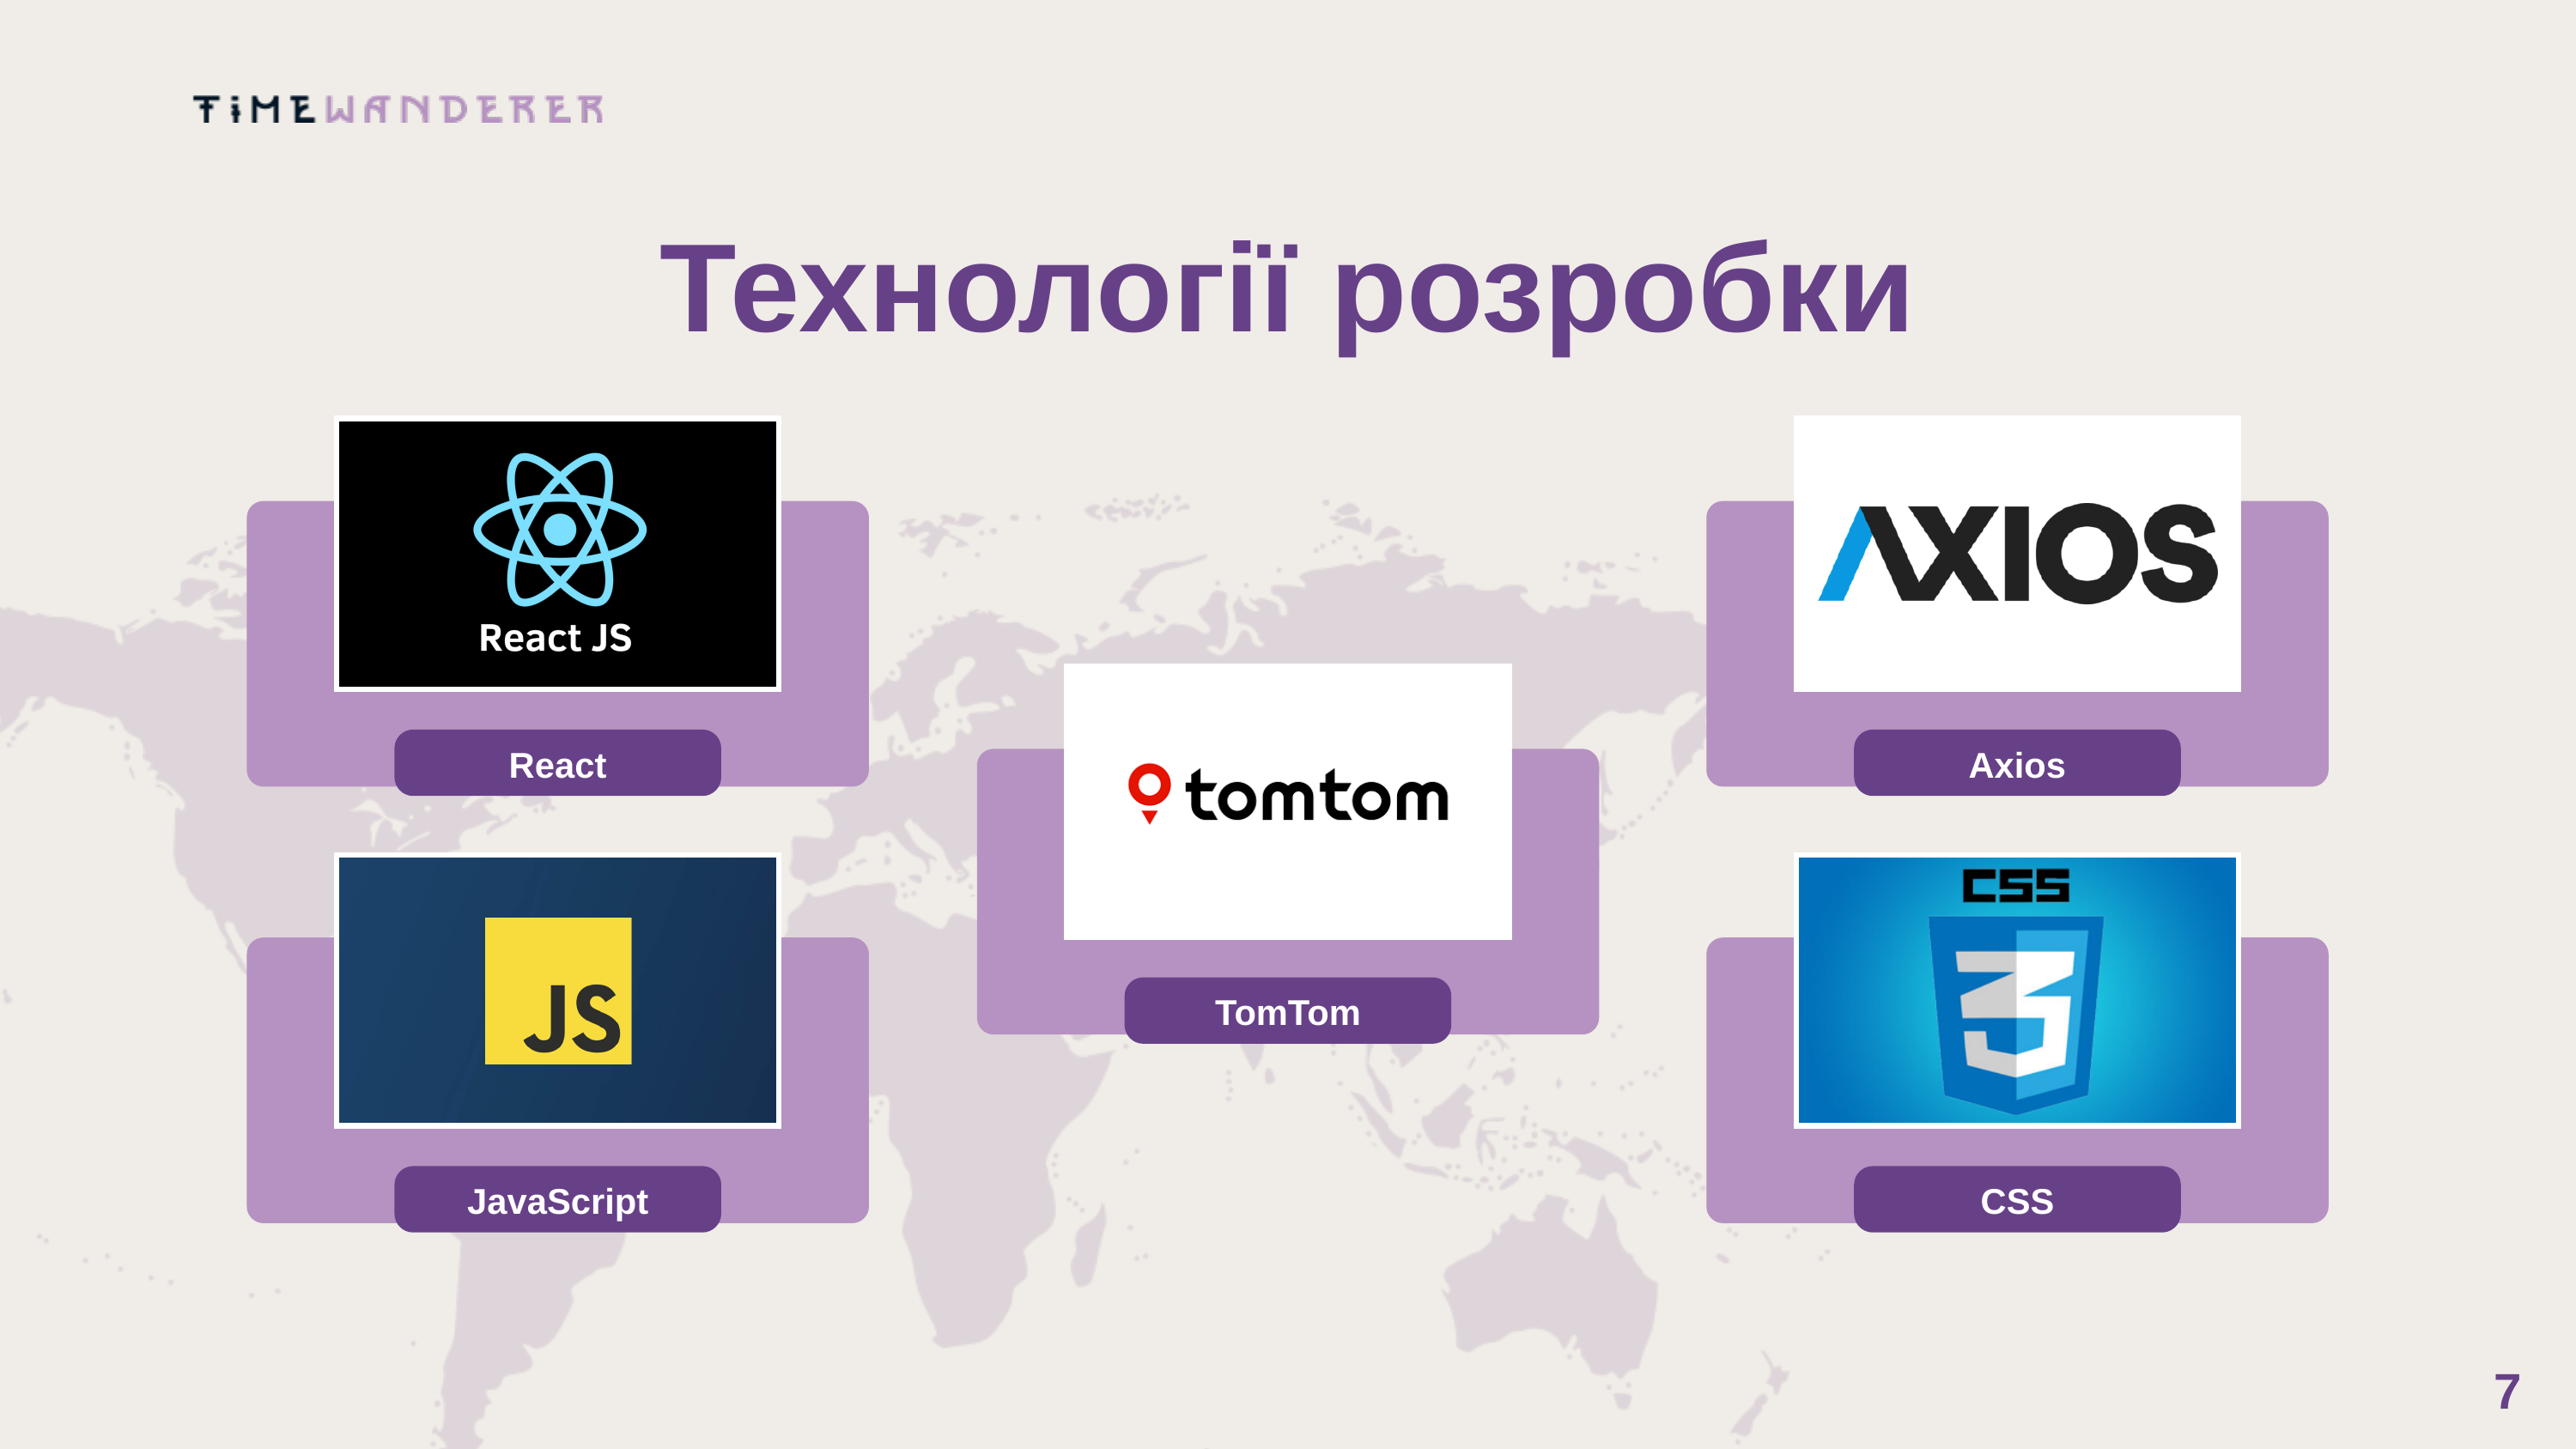

Технології розробки

React
Axios

TomTom

JavaScript
CSS
7